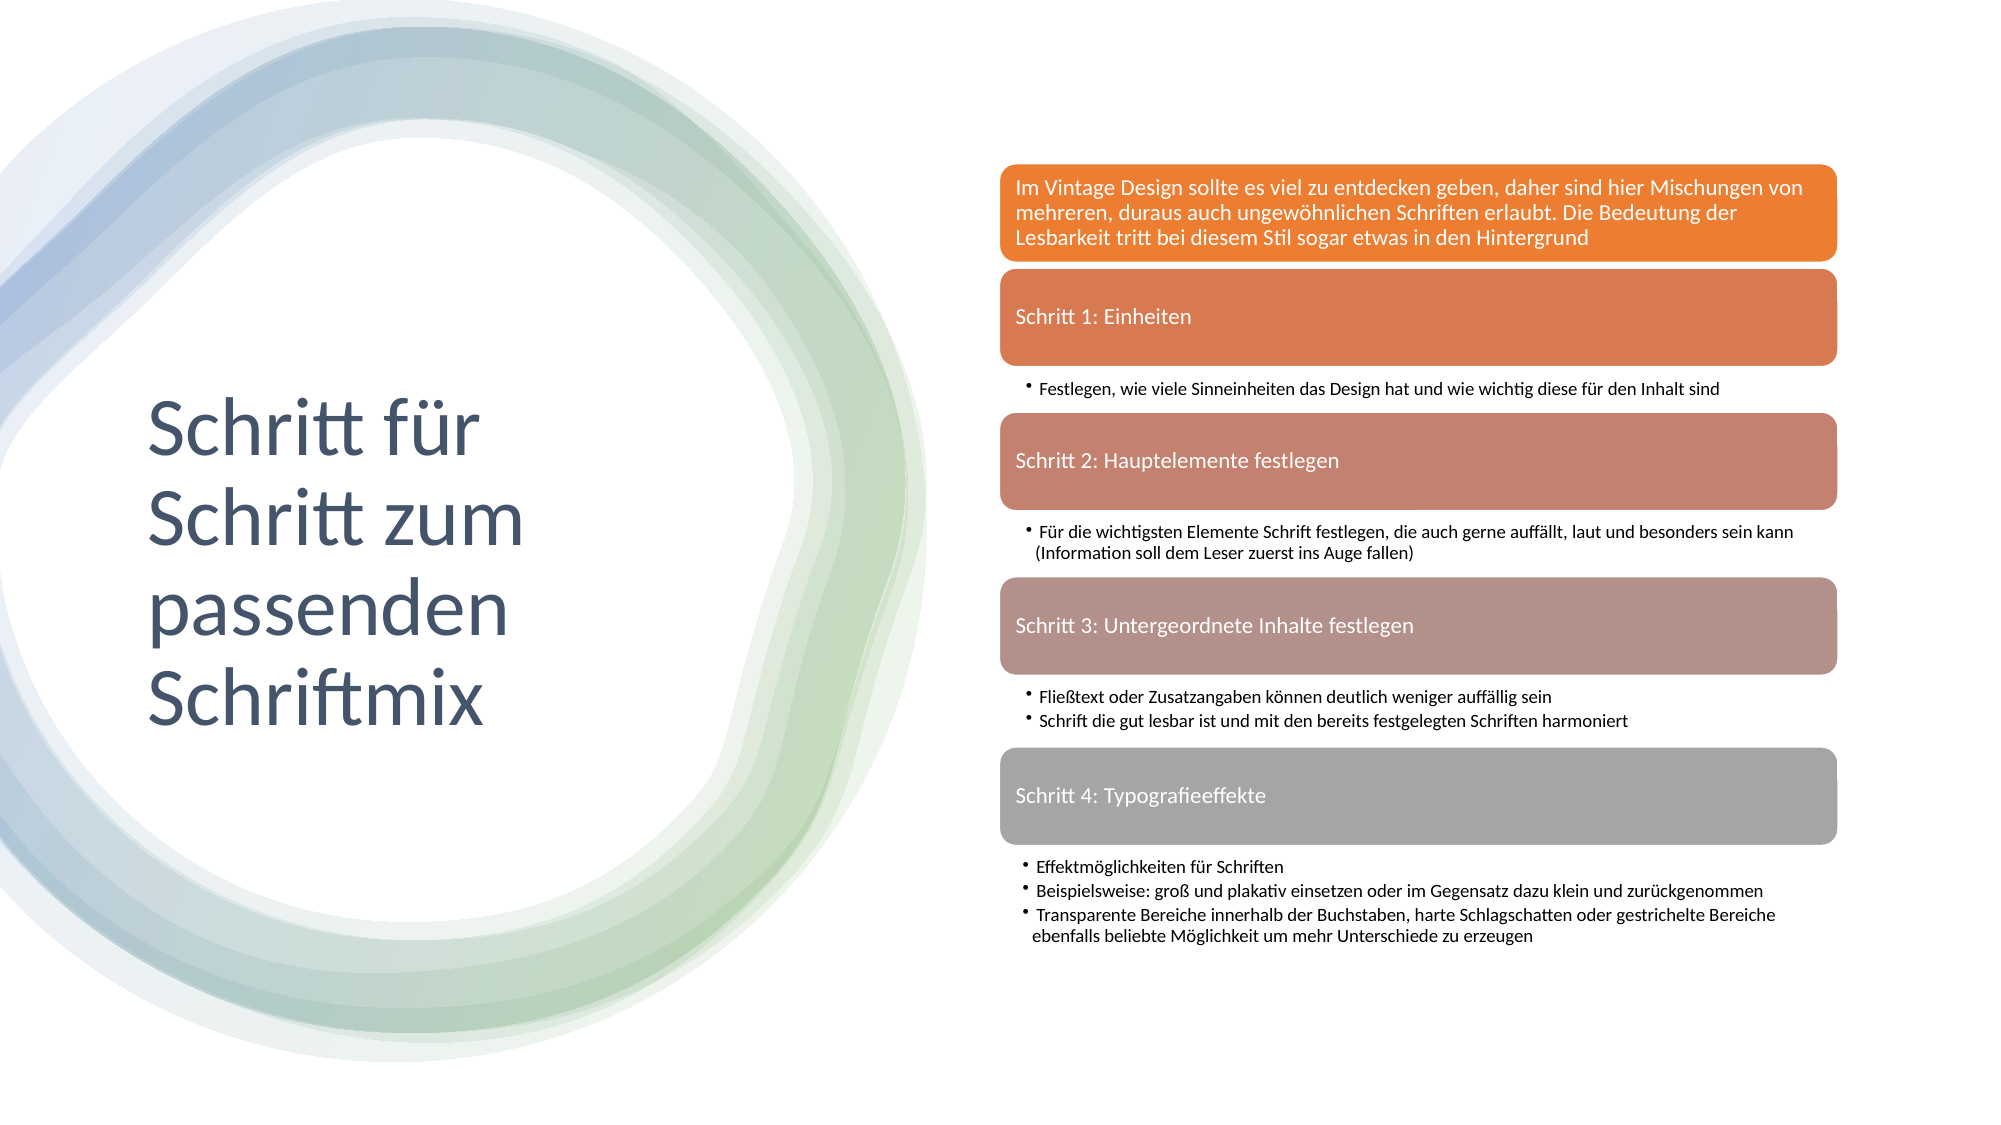

Im Vintage Design sollte es viel zu entdecken geben, daher sind hier Mischungen von mehreren, duraus auch ungewöhnlichen Schriften erlaubt. Die Bedeutung der Lesbarkeit tritt bei diesem Stil sogar etwas in den Hintergrund
Schritt 1: Einheiten
 Festlegen, wie viele Sinneinheiten das Design hat und wie wichtig diese für den Inhalt sind
Schritt 2: Hauptelemente festlegen
 Für die wichtigsten Elemente Schrift festlegen, die auch gerne auffällt, laut und besonders sein kann (Information soll dem Leser zuerst ins Auge fallen)
Schritt 3: Untergeordnete Inhalte festlegen
 Fließtext oder Zusatzangaben können deutlich weniger auffällig sein
 Schrift die gut lesbar ist und mit den bereits festgelegten Schriften harmoniert
Schritt 4: Typografieeffekte
 Effektmöglichkeiten für Schriften
 Beispielsweise: groß und plakativ einsetzen oder im Gegensatz dazu klein und zurückgenommen
 Transparente Bereiche innerhalb der Buchstaben, harte Schlagschatten oder gestrichelte Bereiche ebenfalls beliebte Möglichkeit um mehr Unterschiede zu erzeugen
# Schritt für Schritt zum passenden Schriftmix